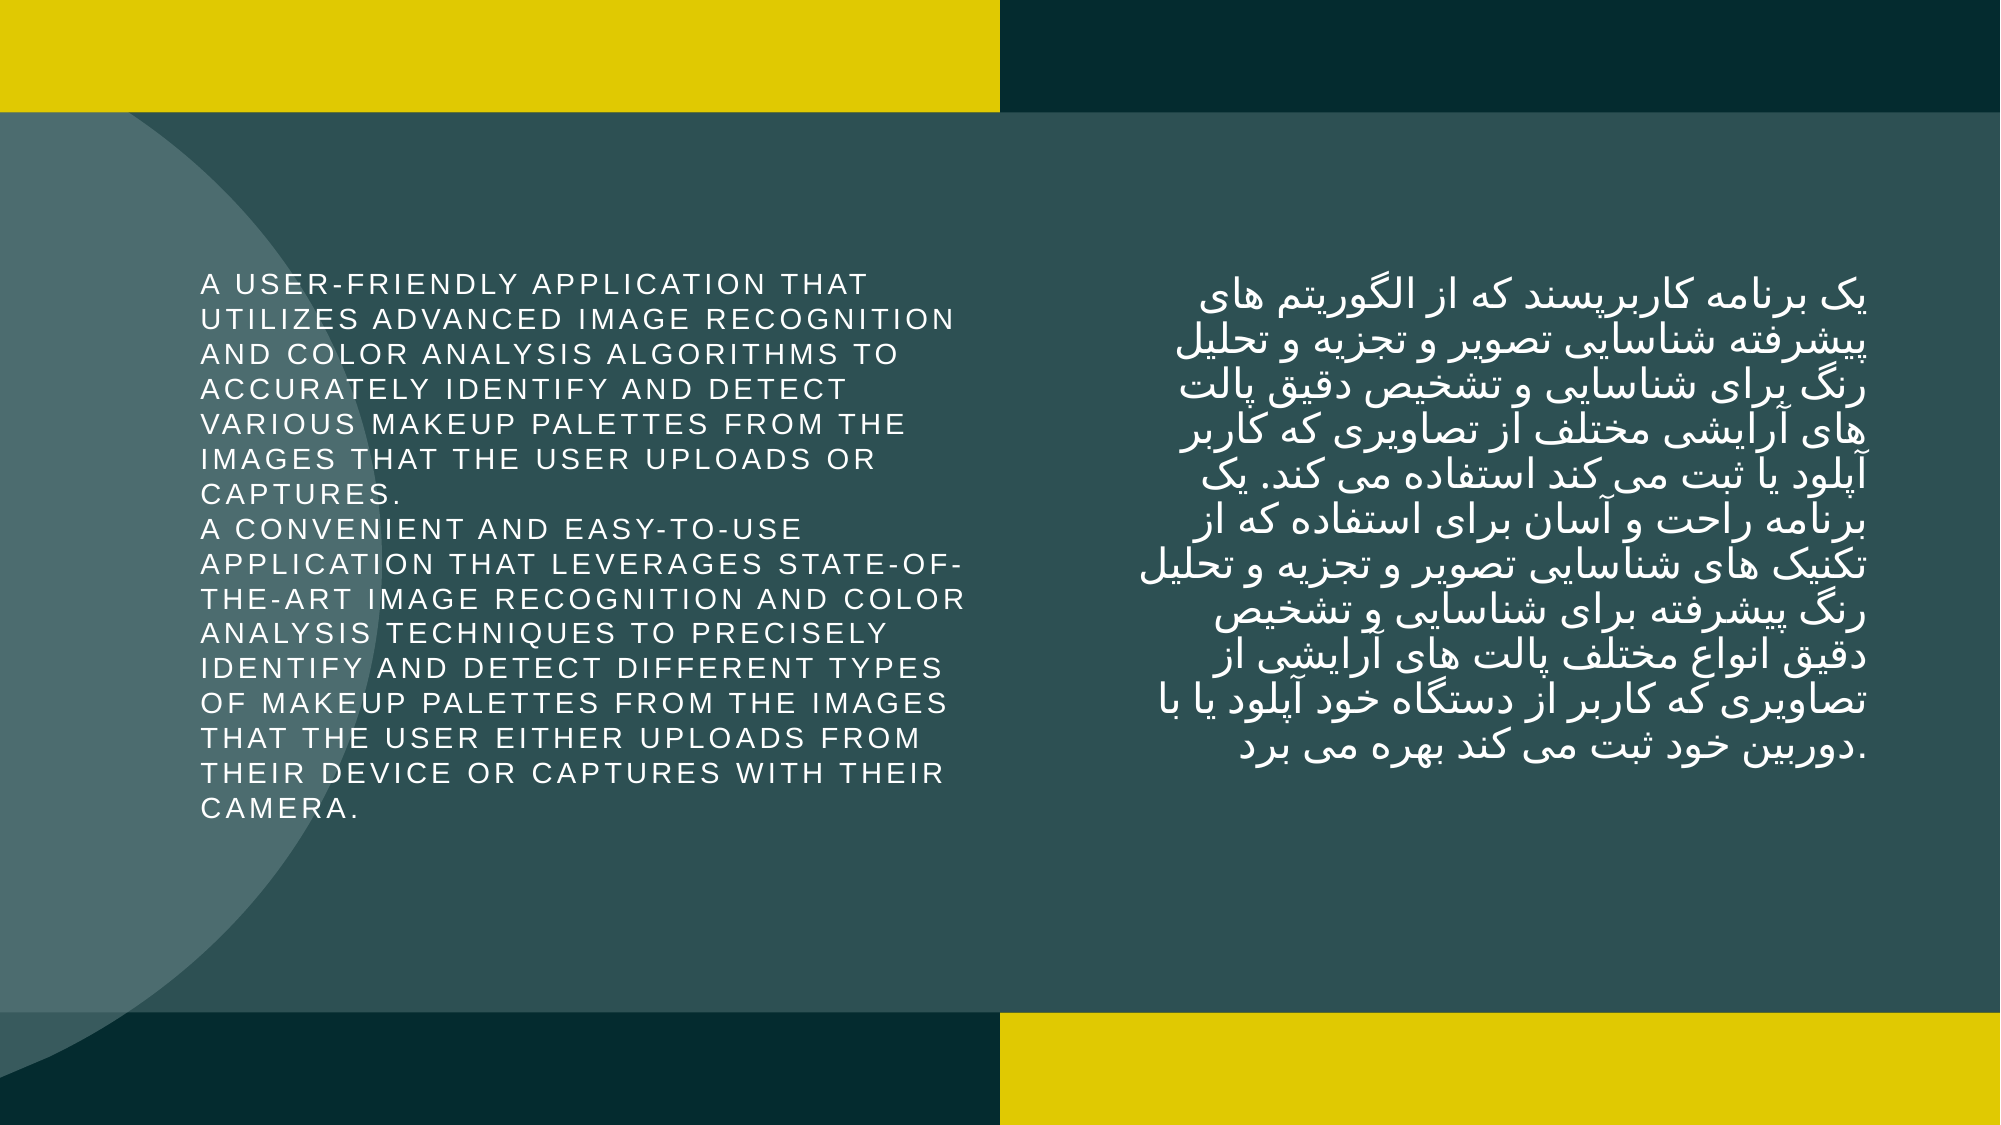

# A user-friendly application that utilizes advanced image recognition and color analysis algorithms to accurately identify and detect various makeup palettes from the images that the user uploads or captures. A convenient and easy-to-use application that leverages state-of-the-art image recognition and color analysis techniques to precisely identify and detect different types of makeup palettes from the images that the user either uploads from their device or captures with their camera.
یک برنامه کاربرپسند که از الگوریتم های پیشرفته شناسایی تصویر و تجزیه و تحلیل رنگ برای شناسایی و تشخیص دقیق پالت های آرایشی مختلف از تصاویری که کاربر آپلود یا ثبت می کند استفاده می کند. یک برنامه راحت و آسان برای استفاده که از تکنیک های شناسایی تصویر و تجزیه و تحلیل رنگ پیشرفته برای شناسایی و تشخیص دقیق انواع مختلف پالت های آرایشی از تصاویری که کاربر از دستگاه خود آپلود یا با دوربین خود ثبت می کند بهره می برد.